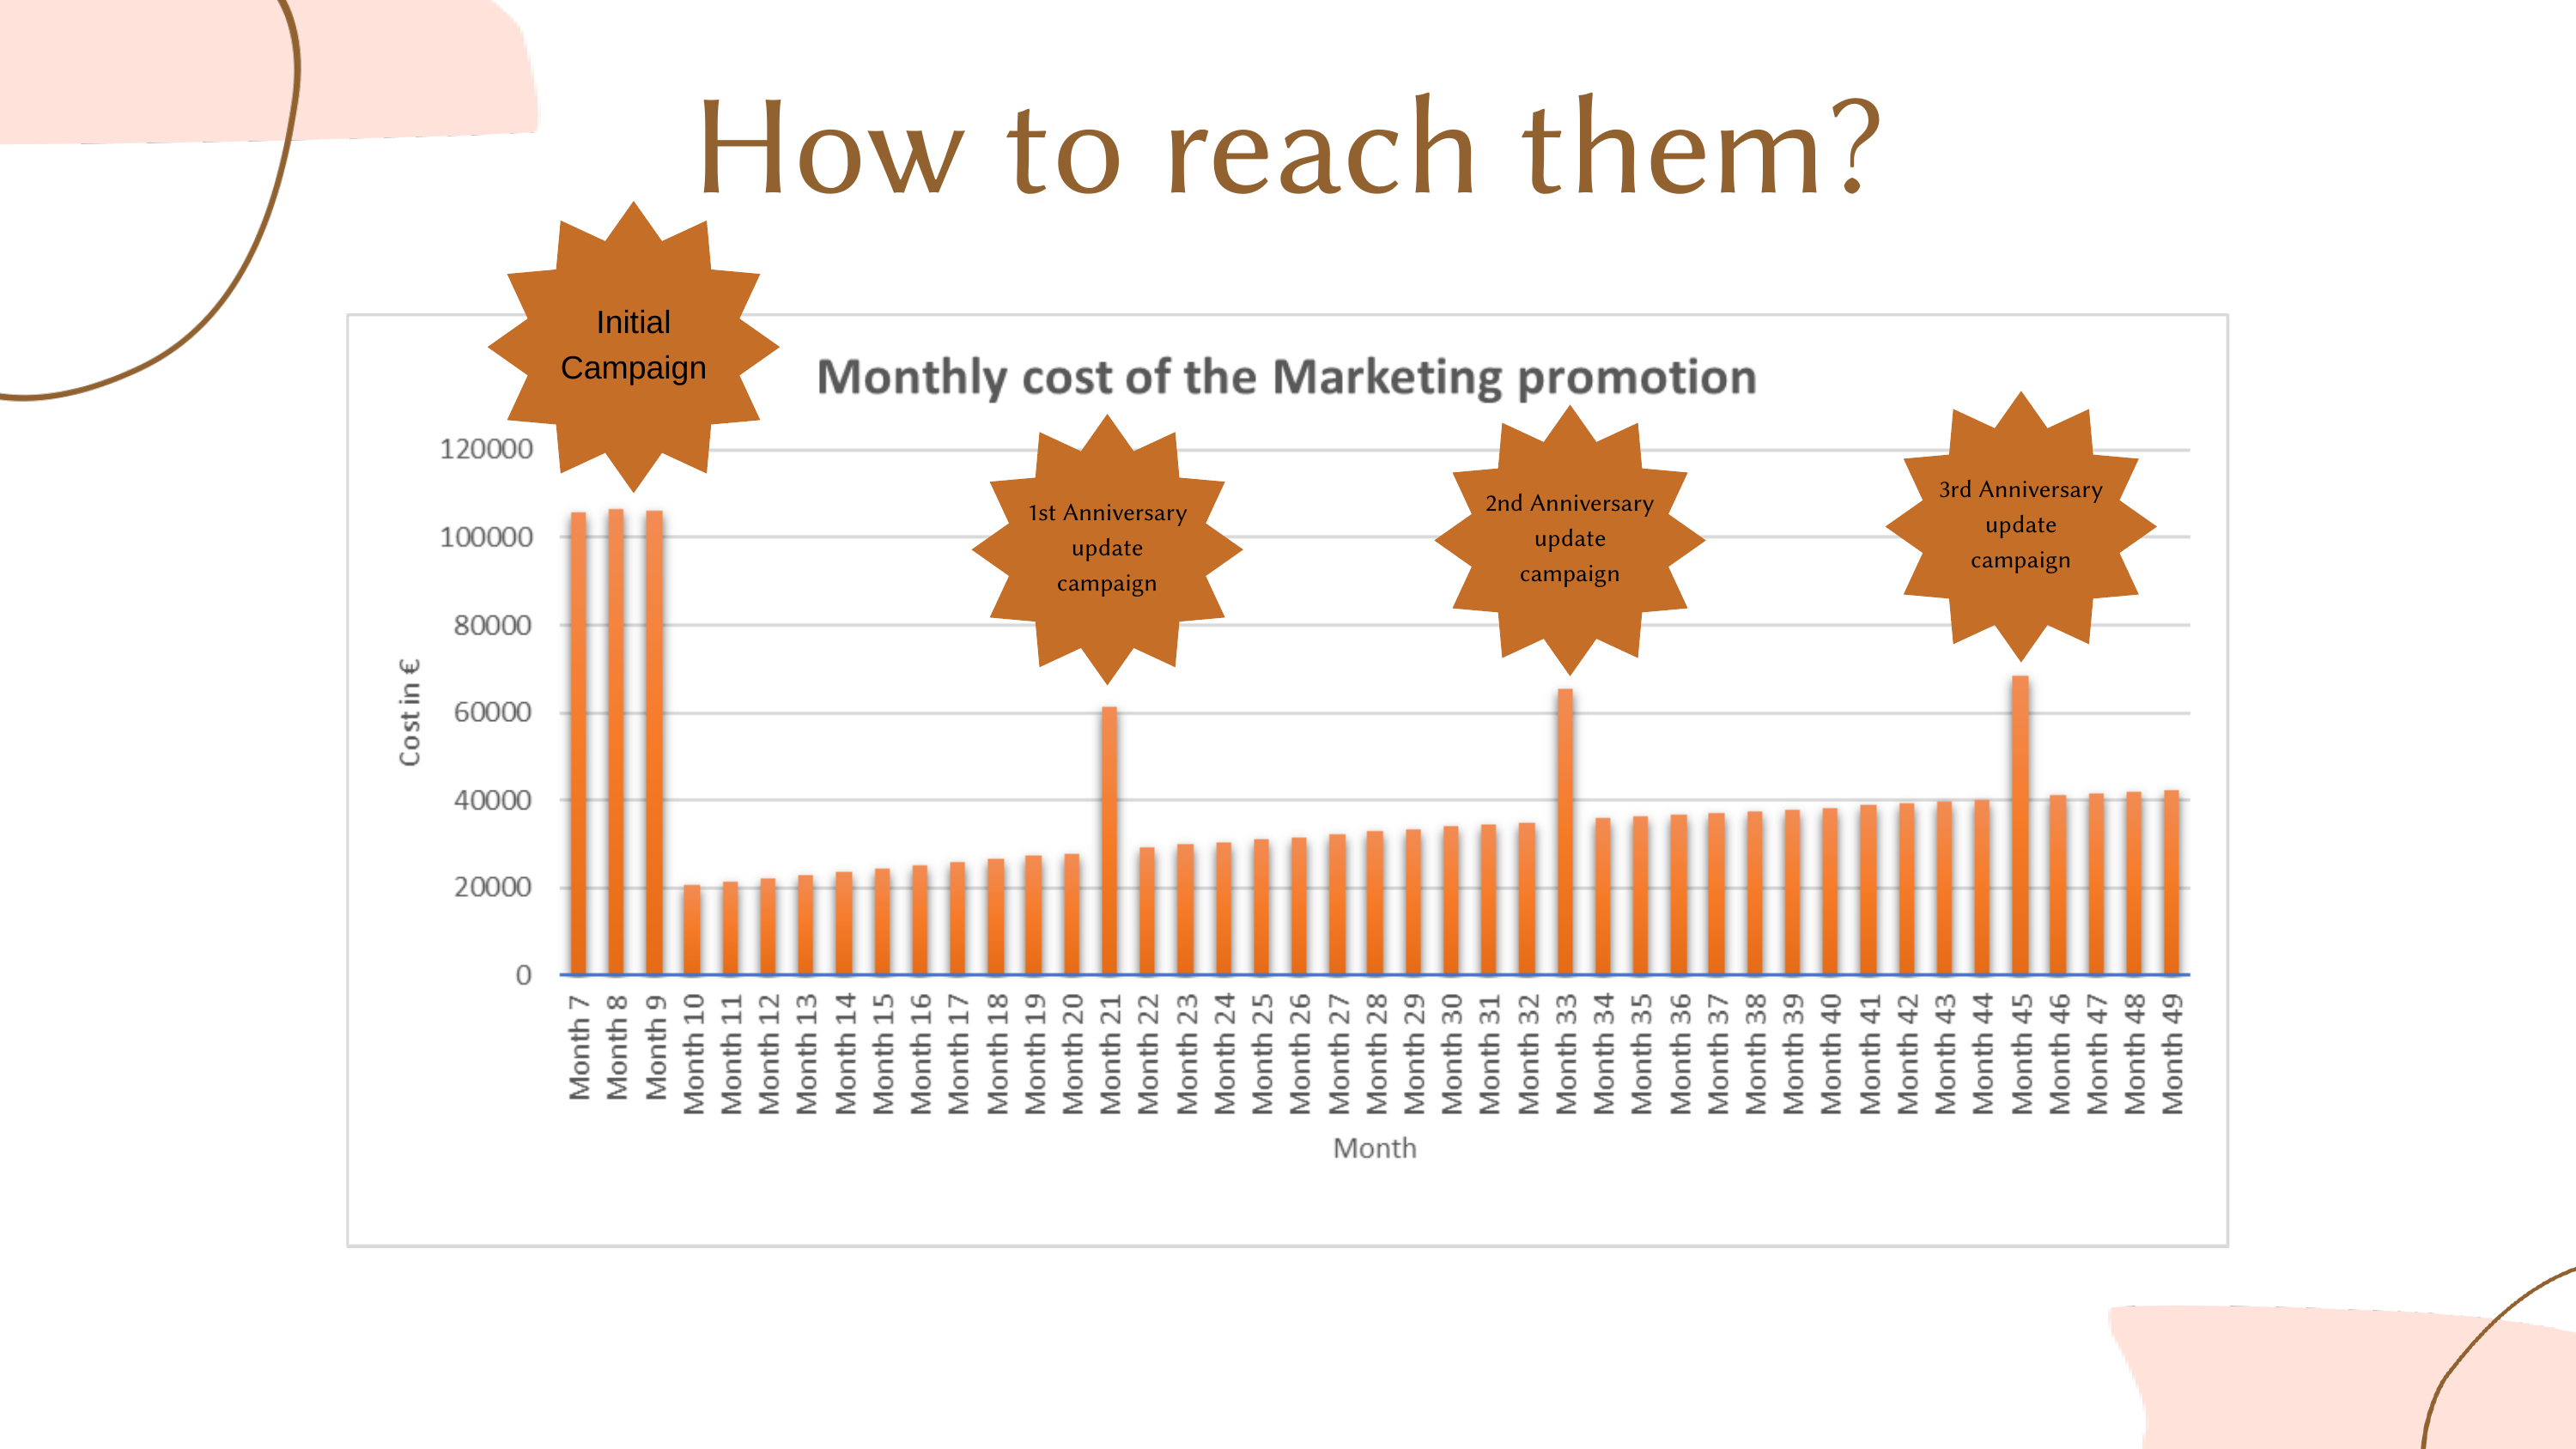

How to reach them?

Initial Campaign

3rd Anniversary update campaign

2nd Anniversary update campaign

1st Anniversary update campaign